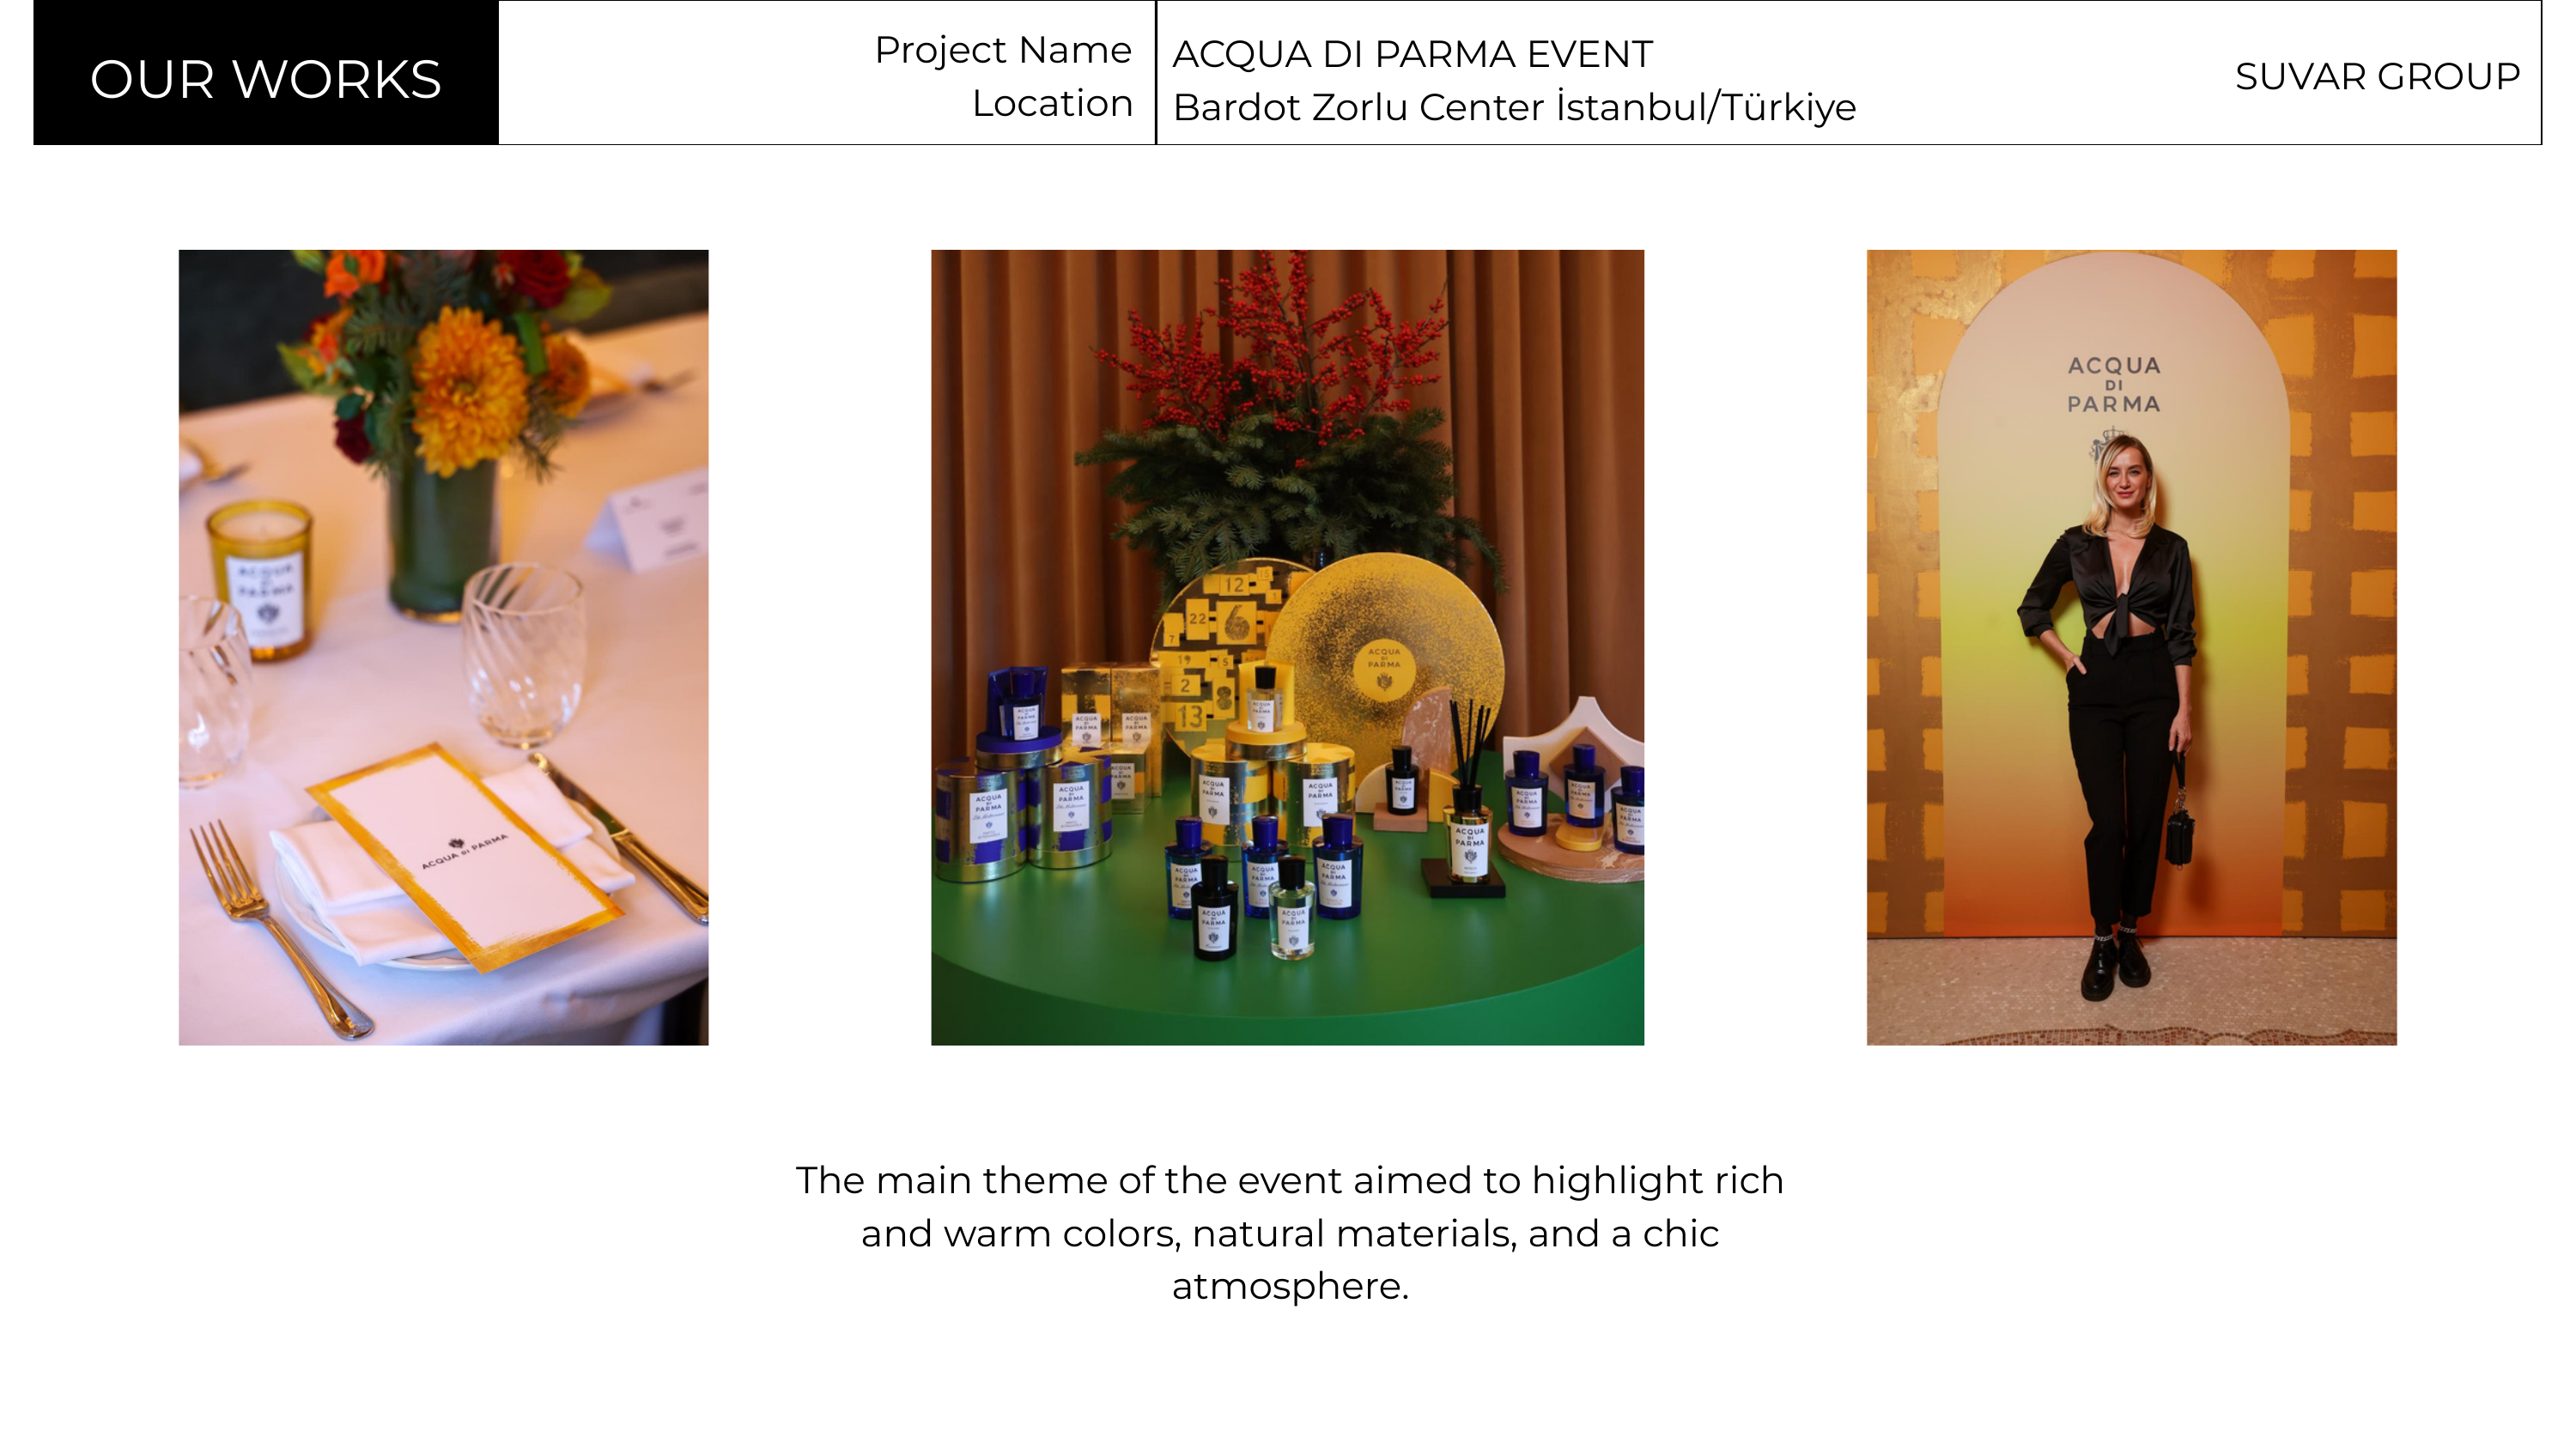

Project Name
          Location
ACQUA DI PARMA EVENT
Bardot Zorlu Center İstanbul/Türkiye
OUR WORKS
SUVAR GROUP

The main theme of the event aimed to highlight rich and warm colors, natural materials, and a chic atmosphere.